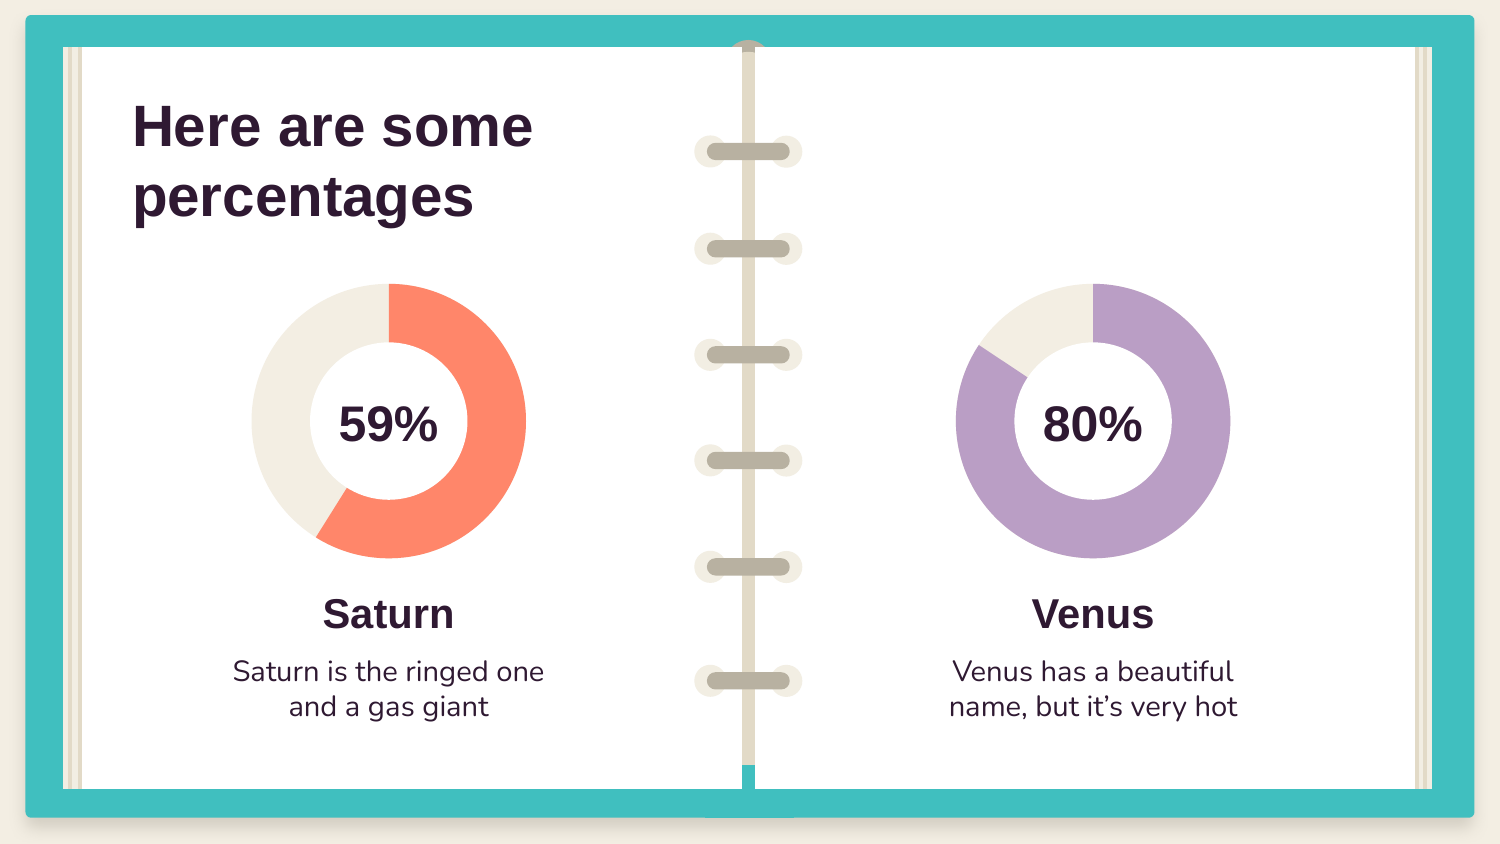

# Here are some percentages

59%
80%
Saturn
Venus
Saturn is the ringed one and a gas giant
Venus has a beautiful name, but it’s very hot